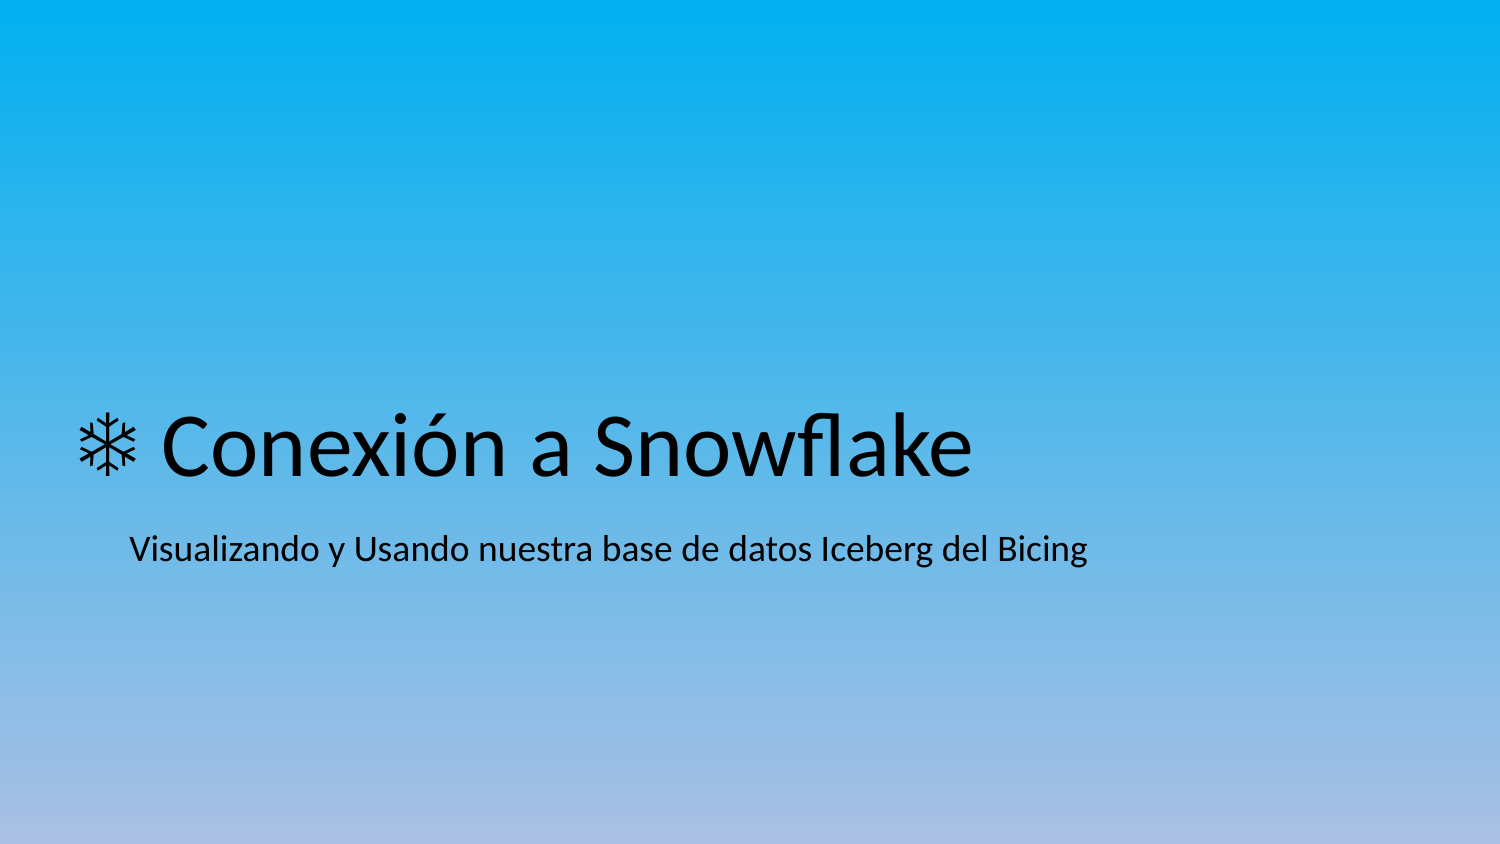

# ❄️ Conexión a Snowflake
Visualizando y Usando nuestra base de datos Iceberg del Bicing